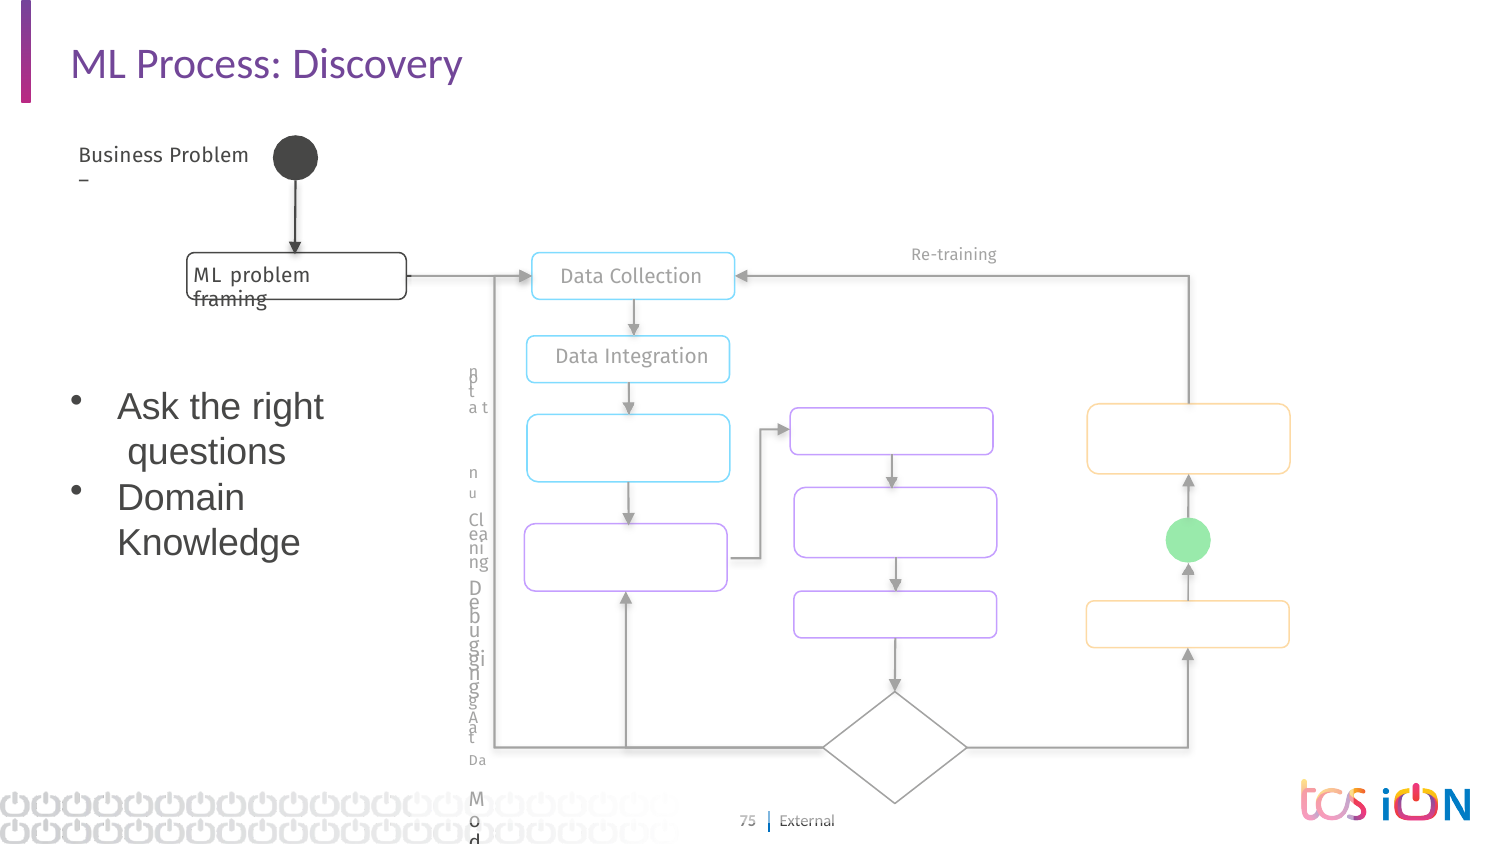

# ML Process: Discovery

Business Problem –

Re-training
Data Collection

Data Integration
n
o
i
t

a t
me	Data Preparation &	Feature Engineering	Monitoring &
n
u	Cleaning	Debugging
g
A
a
t
Da	Model Training &
Data Visualization &	Parameter Tuning	– Predictions  Analysis
n	Model Evaluation	Model Deployment
o
i
t
a
t
n
ee
r

tum  ag
FeAu	No	Are Business	Yes  Goals met?
ML problem framing
Ask the right  questions
Domain Knowledge